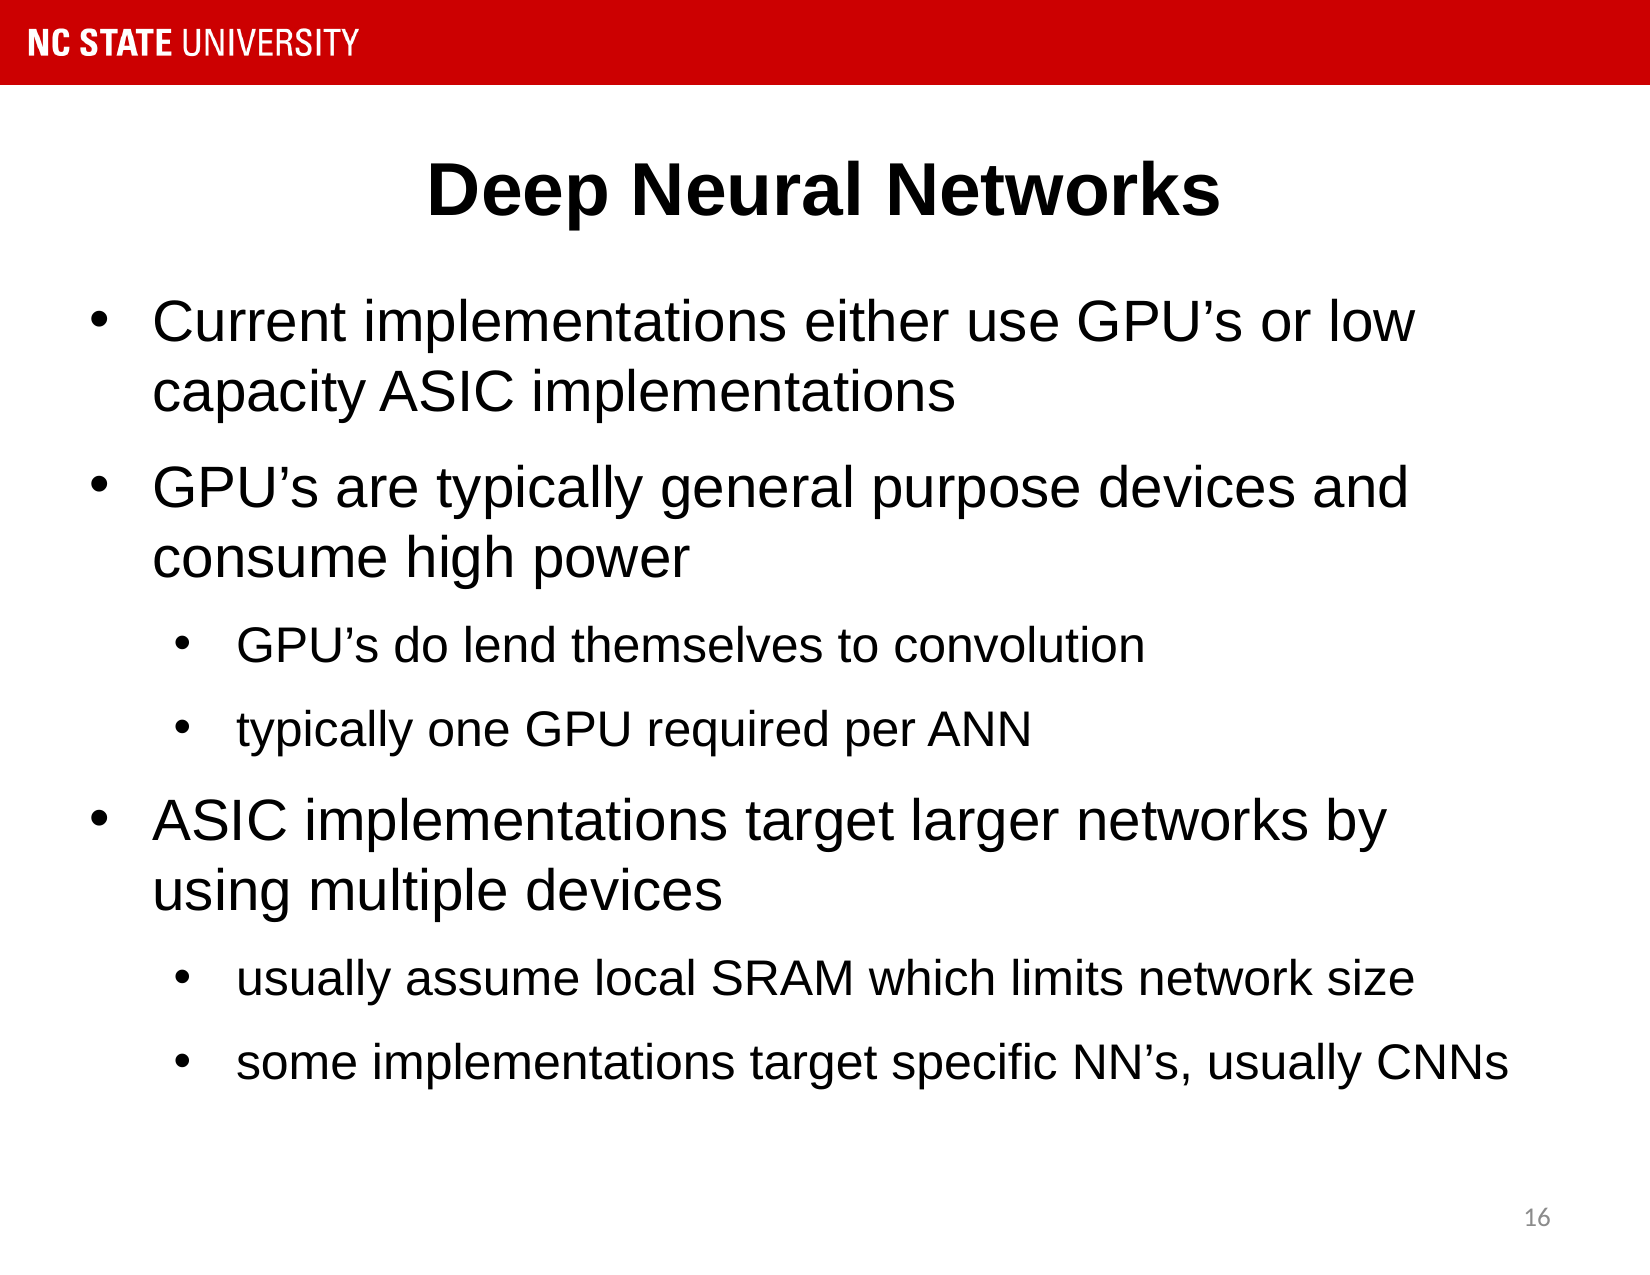

# Deep Neural Networks
Current implementations either use GPU’s or low capacity ASIC implementations
GPU’s are typically general purpose devices and consume high power
GPU’s do lend themselves to convolution
typically one GPU required per ANN
ASIC implementations target larger networks by using multiple devices
usually assume local SRAM which limits network size
some implementations target specific NN’s, usually CNNs
16